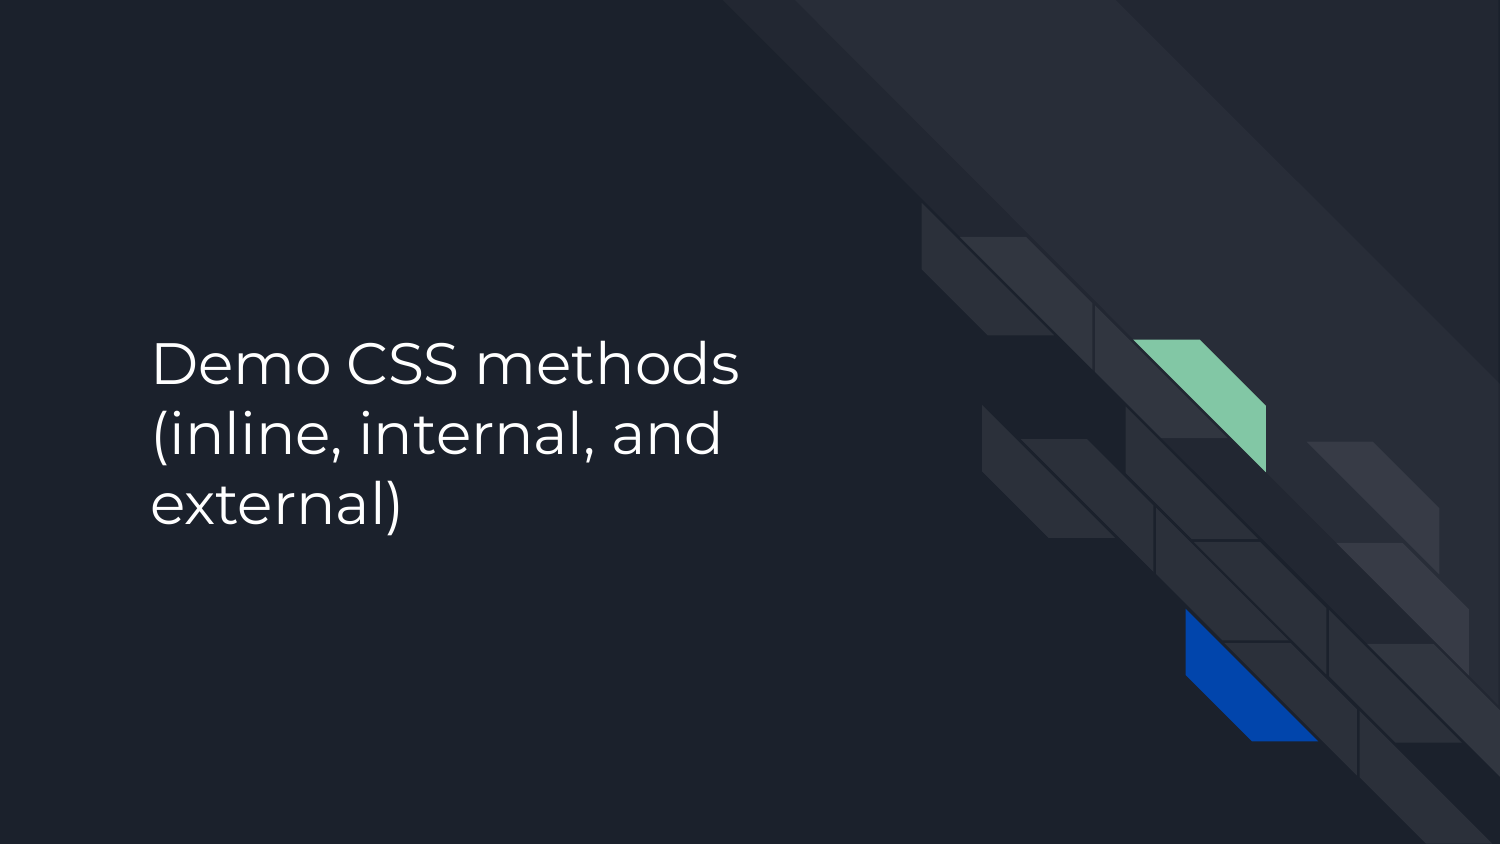

# Demo CSS methods
(inline, internal, and external)